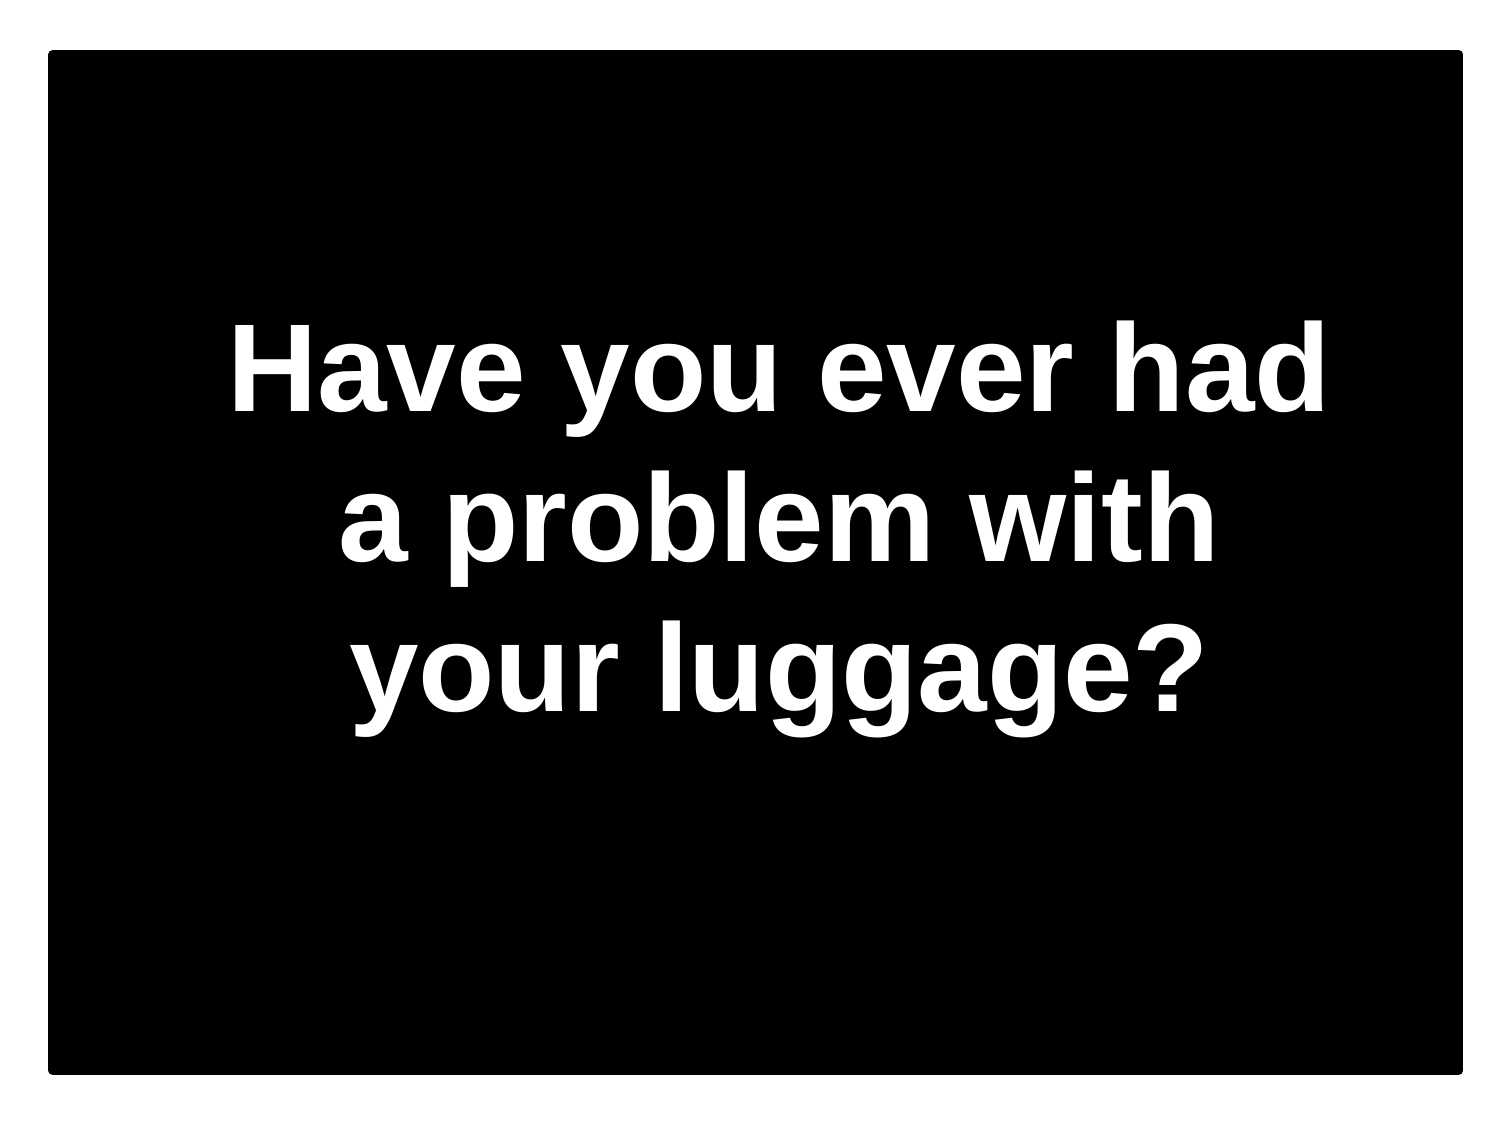

Have you ever had a problem with your luggage?
2